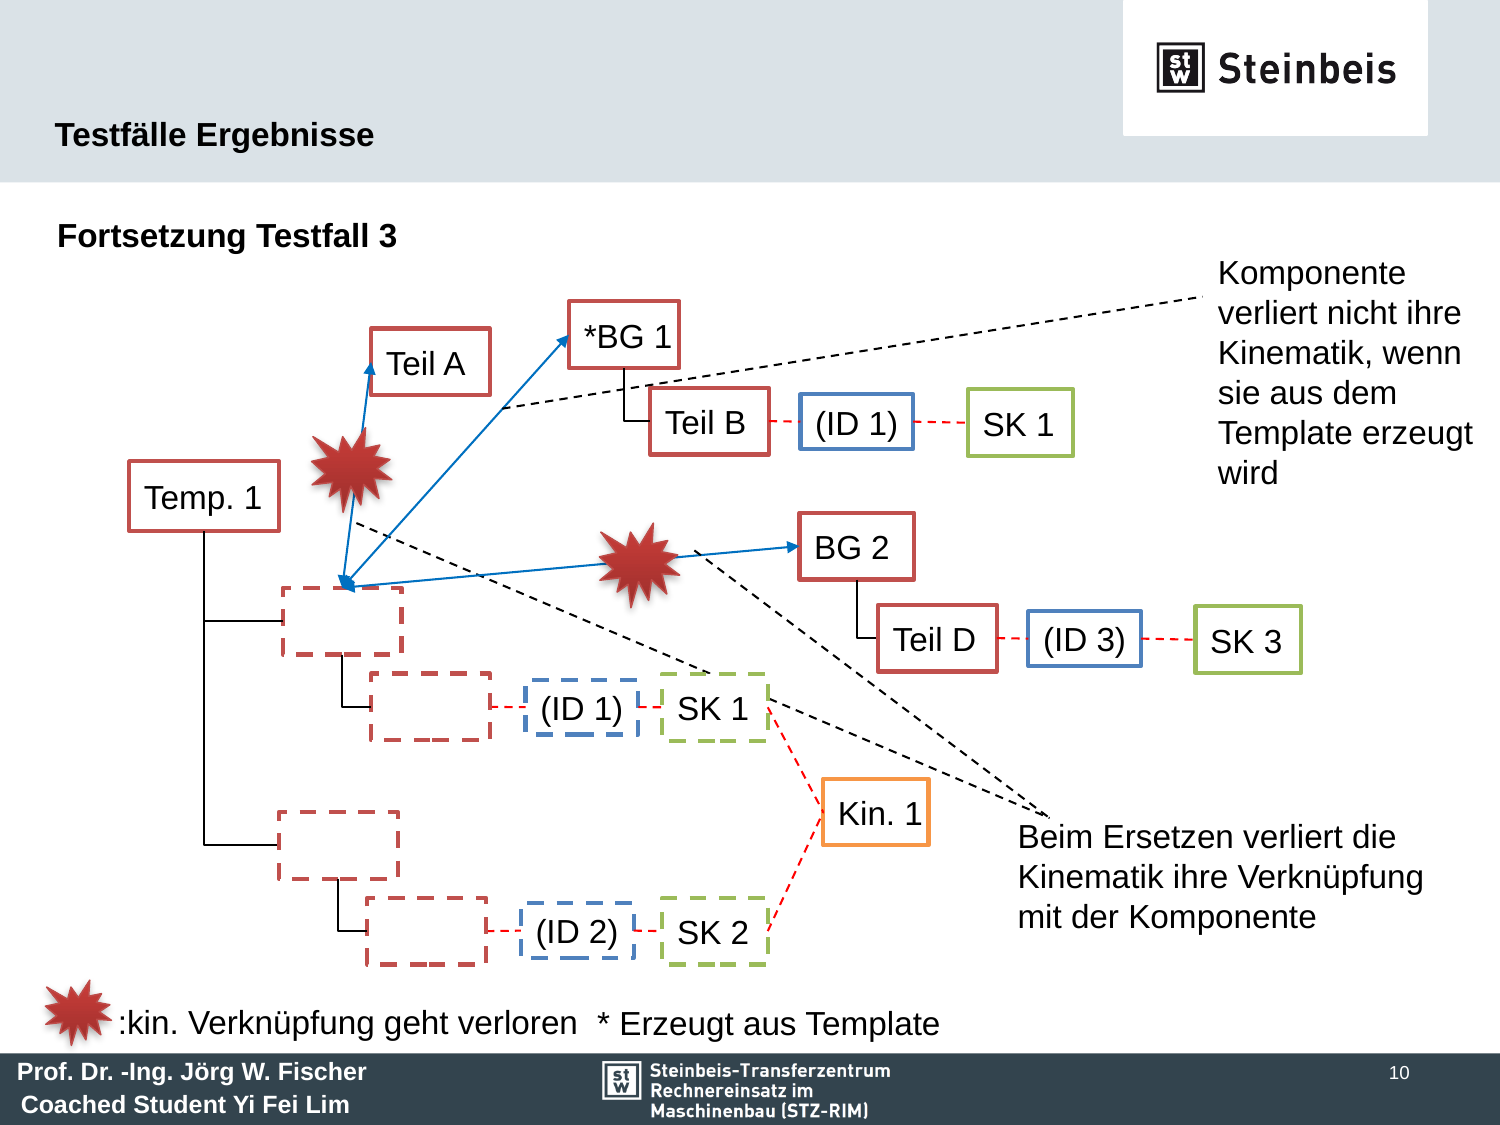

# Testfälle Ergebnisse
Fortsetzung Testfall 3
Komponente verliert nicht ihre Kinematik, wenn sie aus dem Template erzeugt wird
*BG 1
Teil A
Teil B
SK 1
(ID 1)

Temp. 1
BG 2

Teil D
SK 3
(ID 3)

SK 1
(ID 1)
Kin. 1
Beim Ersetzen verliert die Kinematik ihre Verknüpfung mit der Komponente

SK 2
(ID 2)

:kin. Verknüpfung geht verloren
* Erzeugt aus Template
10